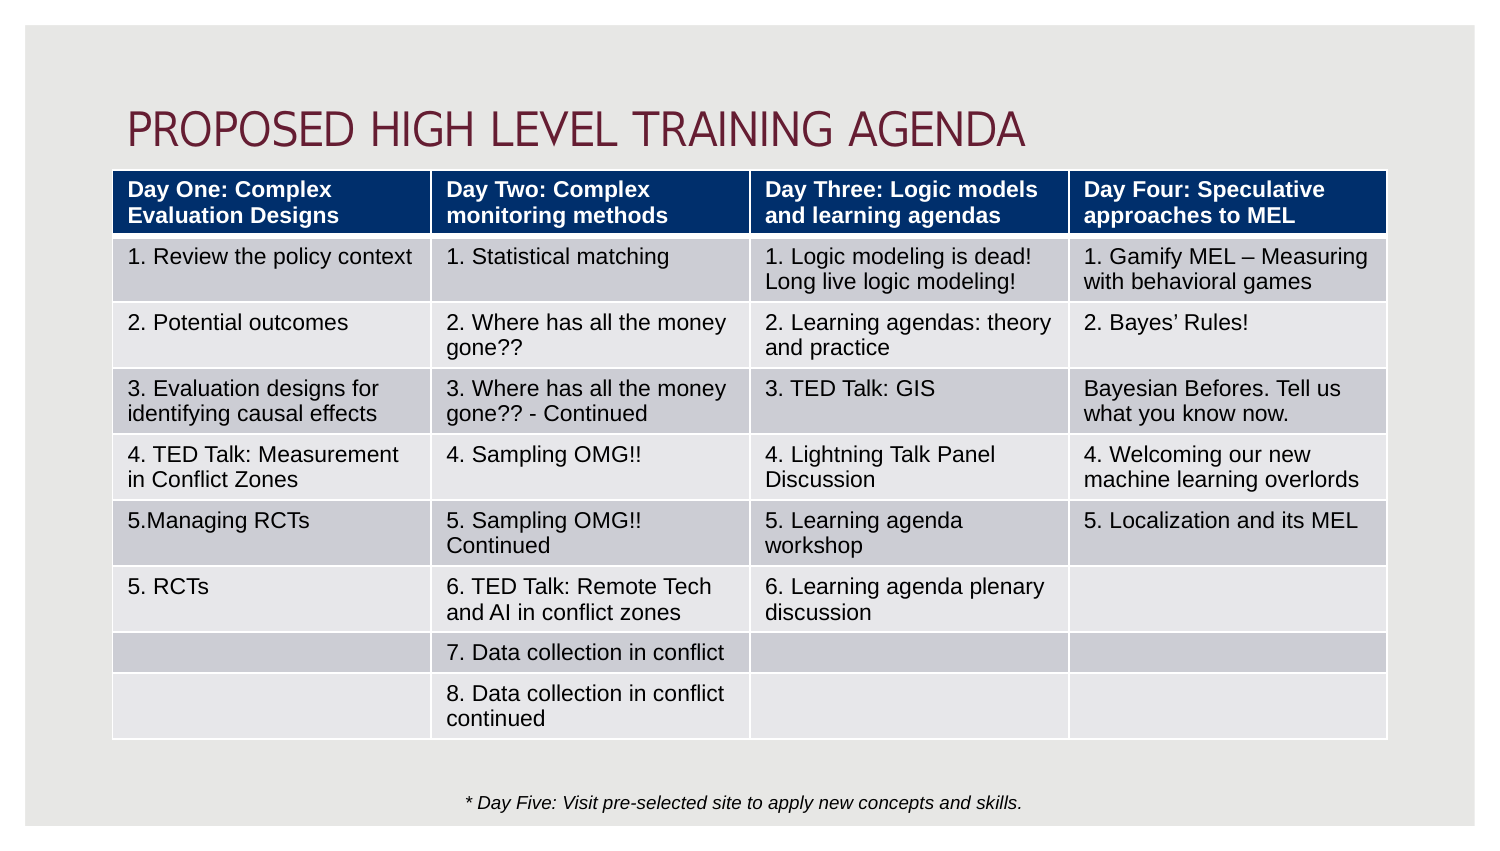

# PROPOSED HIGH LEVEL TRAINING AGENDA
| Day One: Complex Evaluation Designs | Day Two: Complex monitoring methods | Day Three: Logic models and learning agendas | Day Four: Speculative approaches to MEL |
| --- | --- | --- | --- |
| 1. Review the policy context | 1. Statistical matching | 1. Logic modeling is dead! Long live logic modeling! | 1. Gamify MEL – Measuring with behavioral games |
| 2. Potential outcomes | 2. Where has all the money gone?? | 2. Learning agendas: theory and practice | 2. Bayes’ Rules! |
| 3. Evaluation designs for identifying causal effects | 3. Where has all the money gone?? - Continued | 3. TED Talk: GIS | Bayesian Befores. Tell us what you know now. |
| 4. TED Talk: Measurement in Conflict Zones | 4. Sampling OMG!! | 4. Lightning Talk Panel Discussion | 4. Welcoming our new machine learning overlords |
| 5.Managing RCTs | 5. Sampling OMG!! Continued | 5. Learning agenda workshop | 5. Localization and its MEL |
| 5. RCTs | 6. TED Talk: Remote Tech and AI in conflict zones | 6. Learning agenda plenary discussion |  |
|  | 7. Data collection in conflict |  |  |
|  | 8. Data collection in conflict continued |  |  |
* Day Five: Visit pre-selected site to apply new concepts and skills.